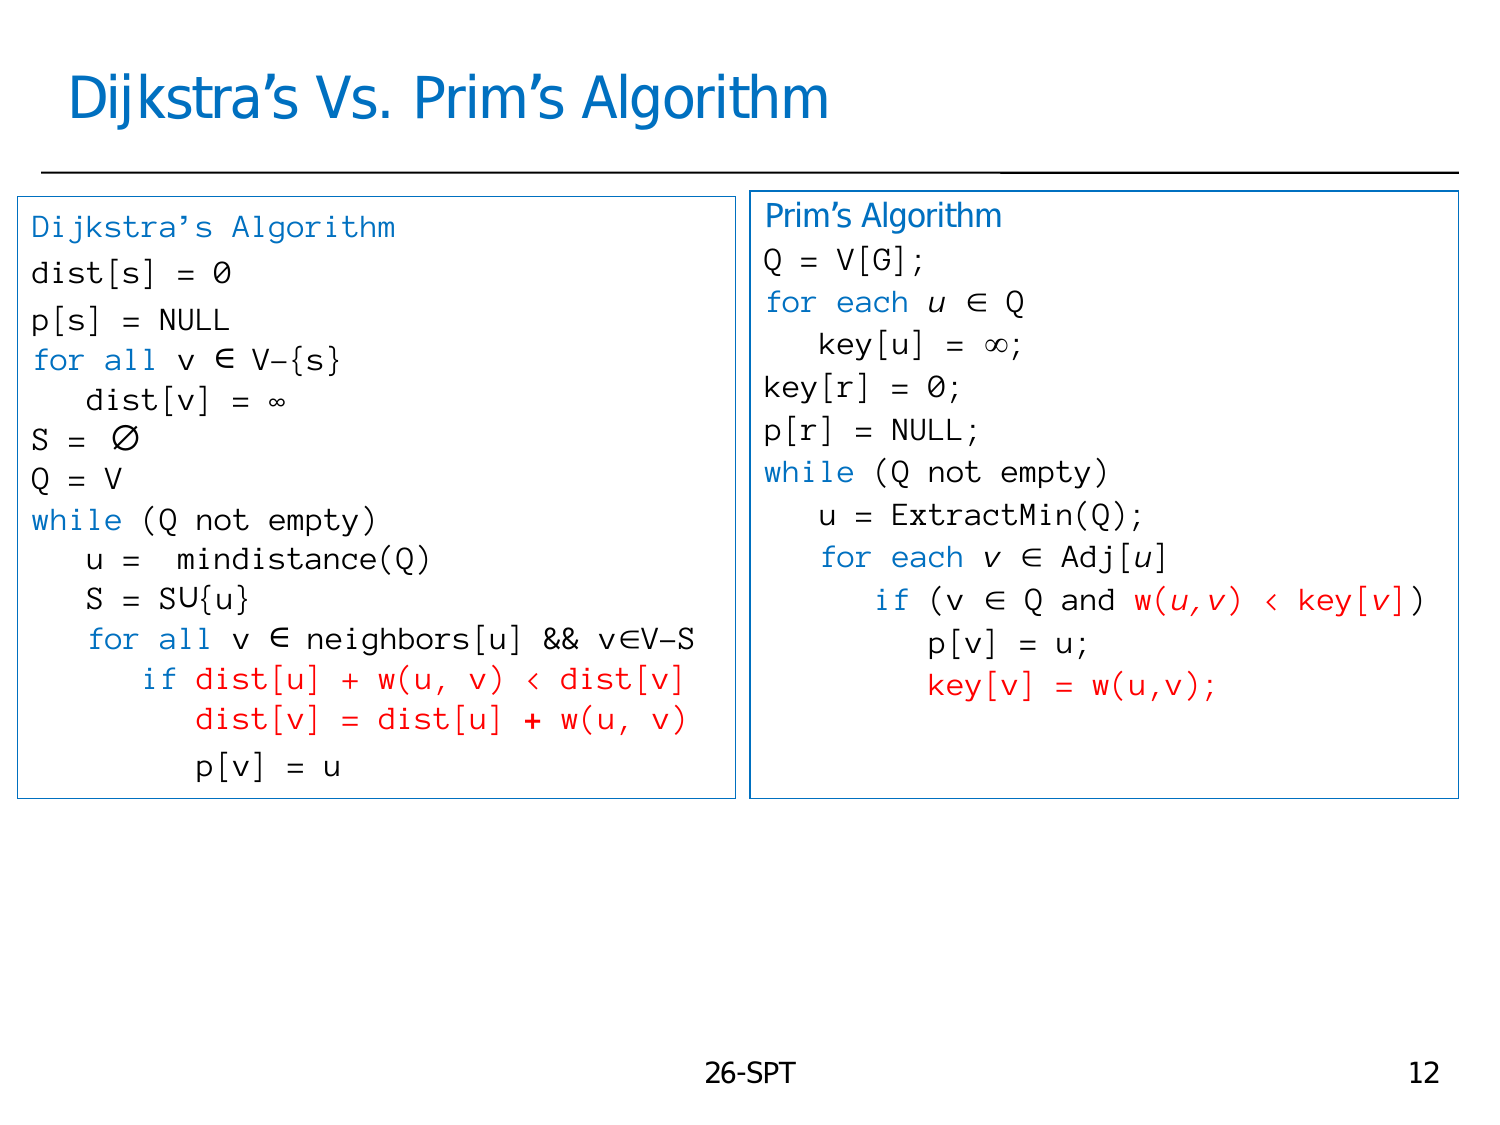

# Dijkstra’s Vs. Prim’s Algorithm
Prim’s Algorithm
Q = V[G];
for each u ∈ Q
   key[u] = ∞;
key[r] = 0;
p[r] = NULL;
while (Q not empty)
   u = ExtractMin(Q);
   for each v ∈ Adj[u]
      if (v ∈ Q and w(u,v) < key[v])
         p[v] = u;
         key[v] = w(u,v);

Dijkstra’s Algorithm
dist[s] = 0
p[s] = NULL
for all v ∈ V–{s}
   dist[v] = ∞
S = ∅
Q = V 
while (Q not empty)
   u =  mindistance(Q)
   S = S∪{u}
   for all v ∈ neighbors[u] && v∈V-S
      if dist[u] + w(u, v) < dist[v]
         dist[v] = dist[u] + w(u, v)
         p[v] = u
26-SPT
12